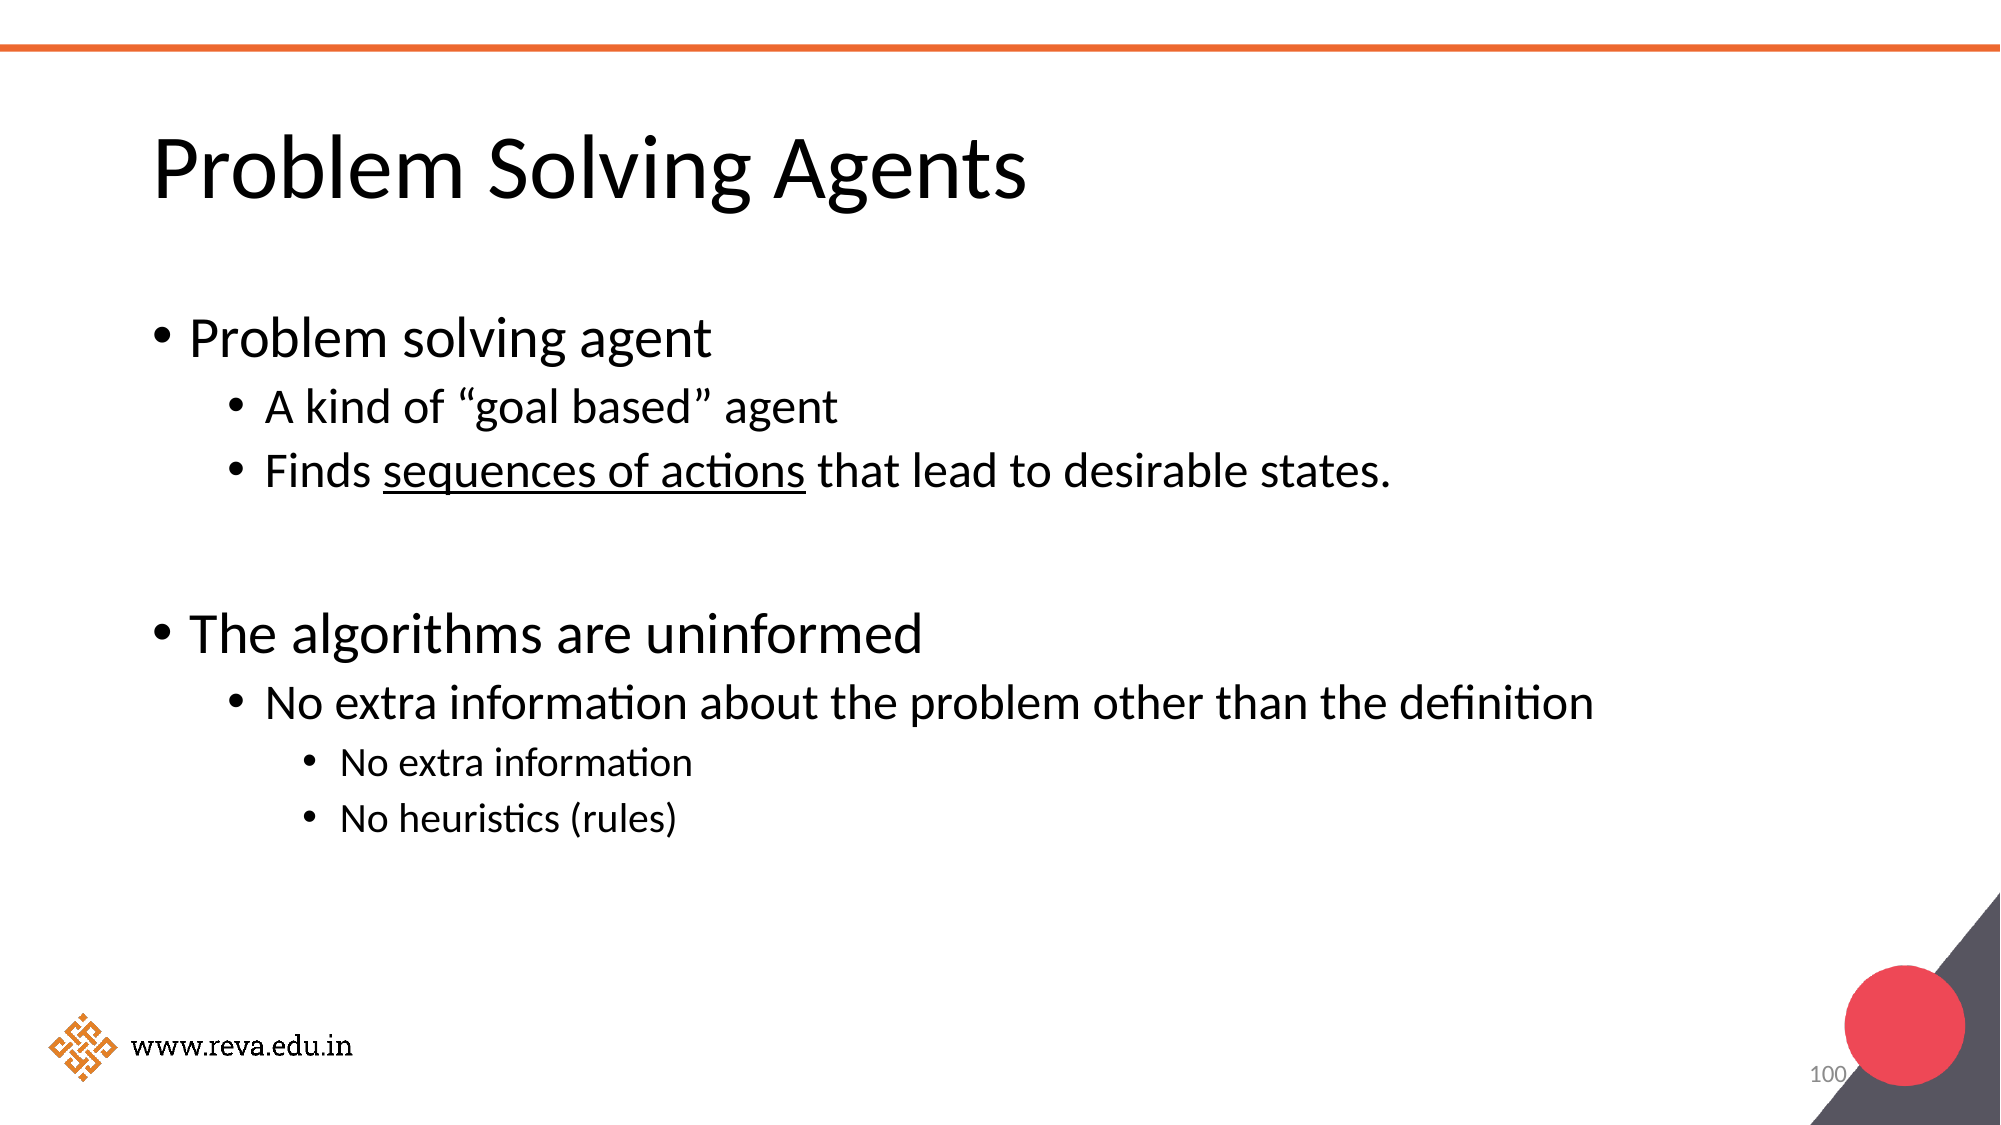

# Problem Solving Agents
Problem solving agent
A kind of “goal based” agent
Finds sequences of actions that lead to desirable states.

The algorithms are uninformed
No extra information about the problem other than the definition
No extra information
No heuristics (rules)

100